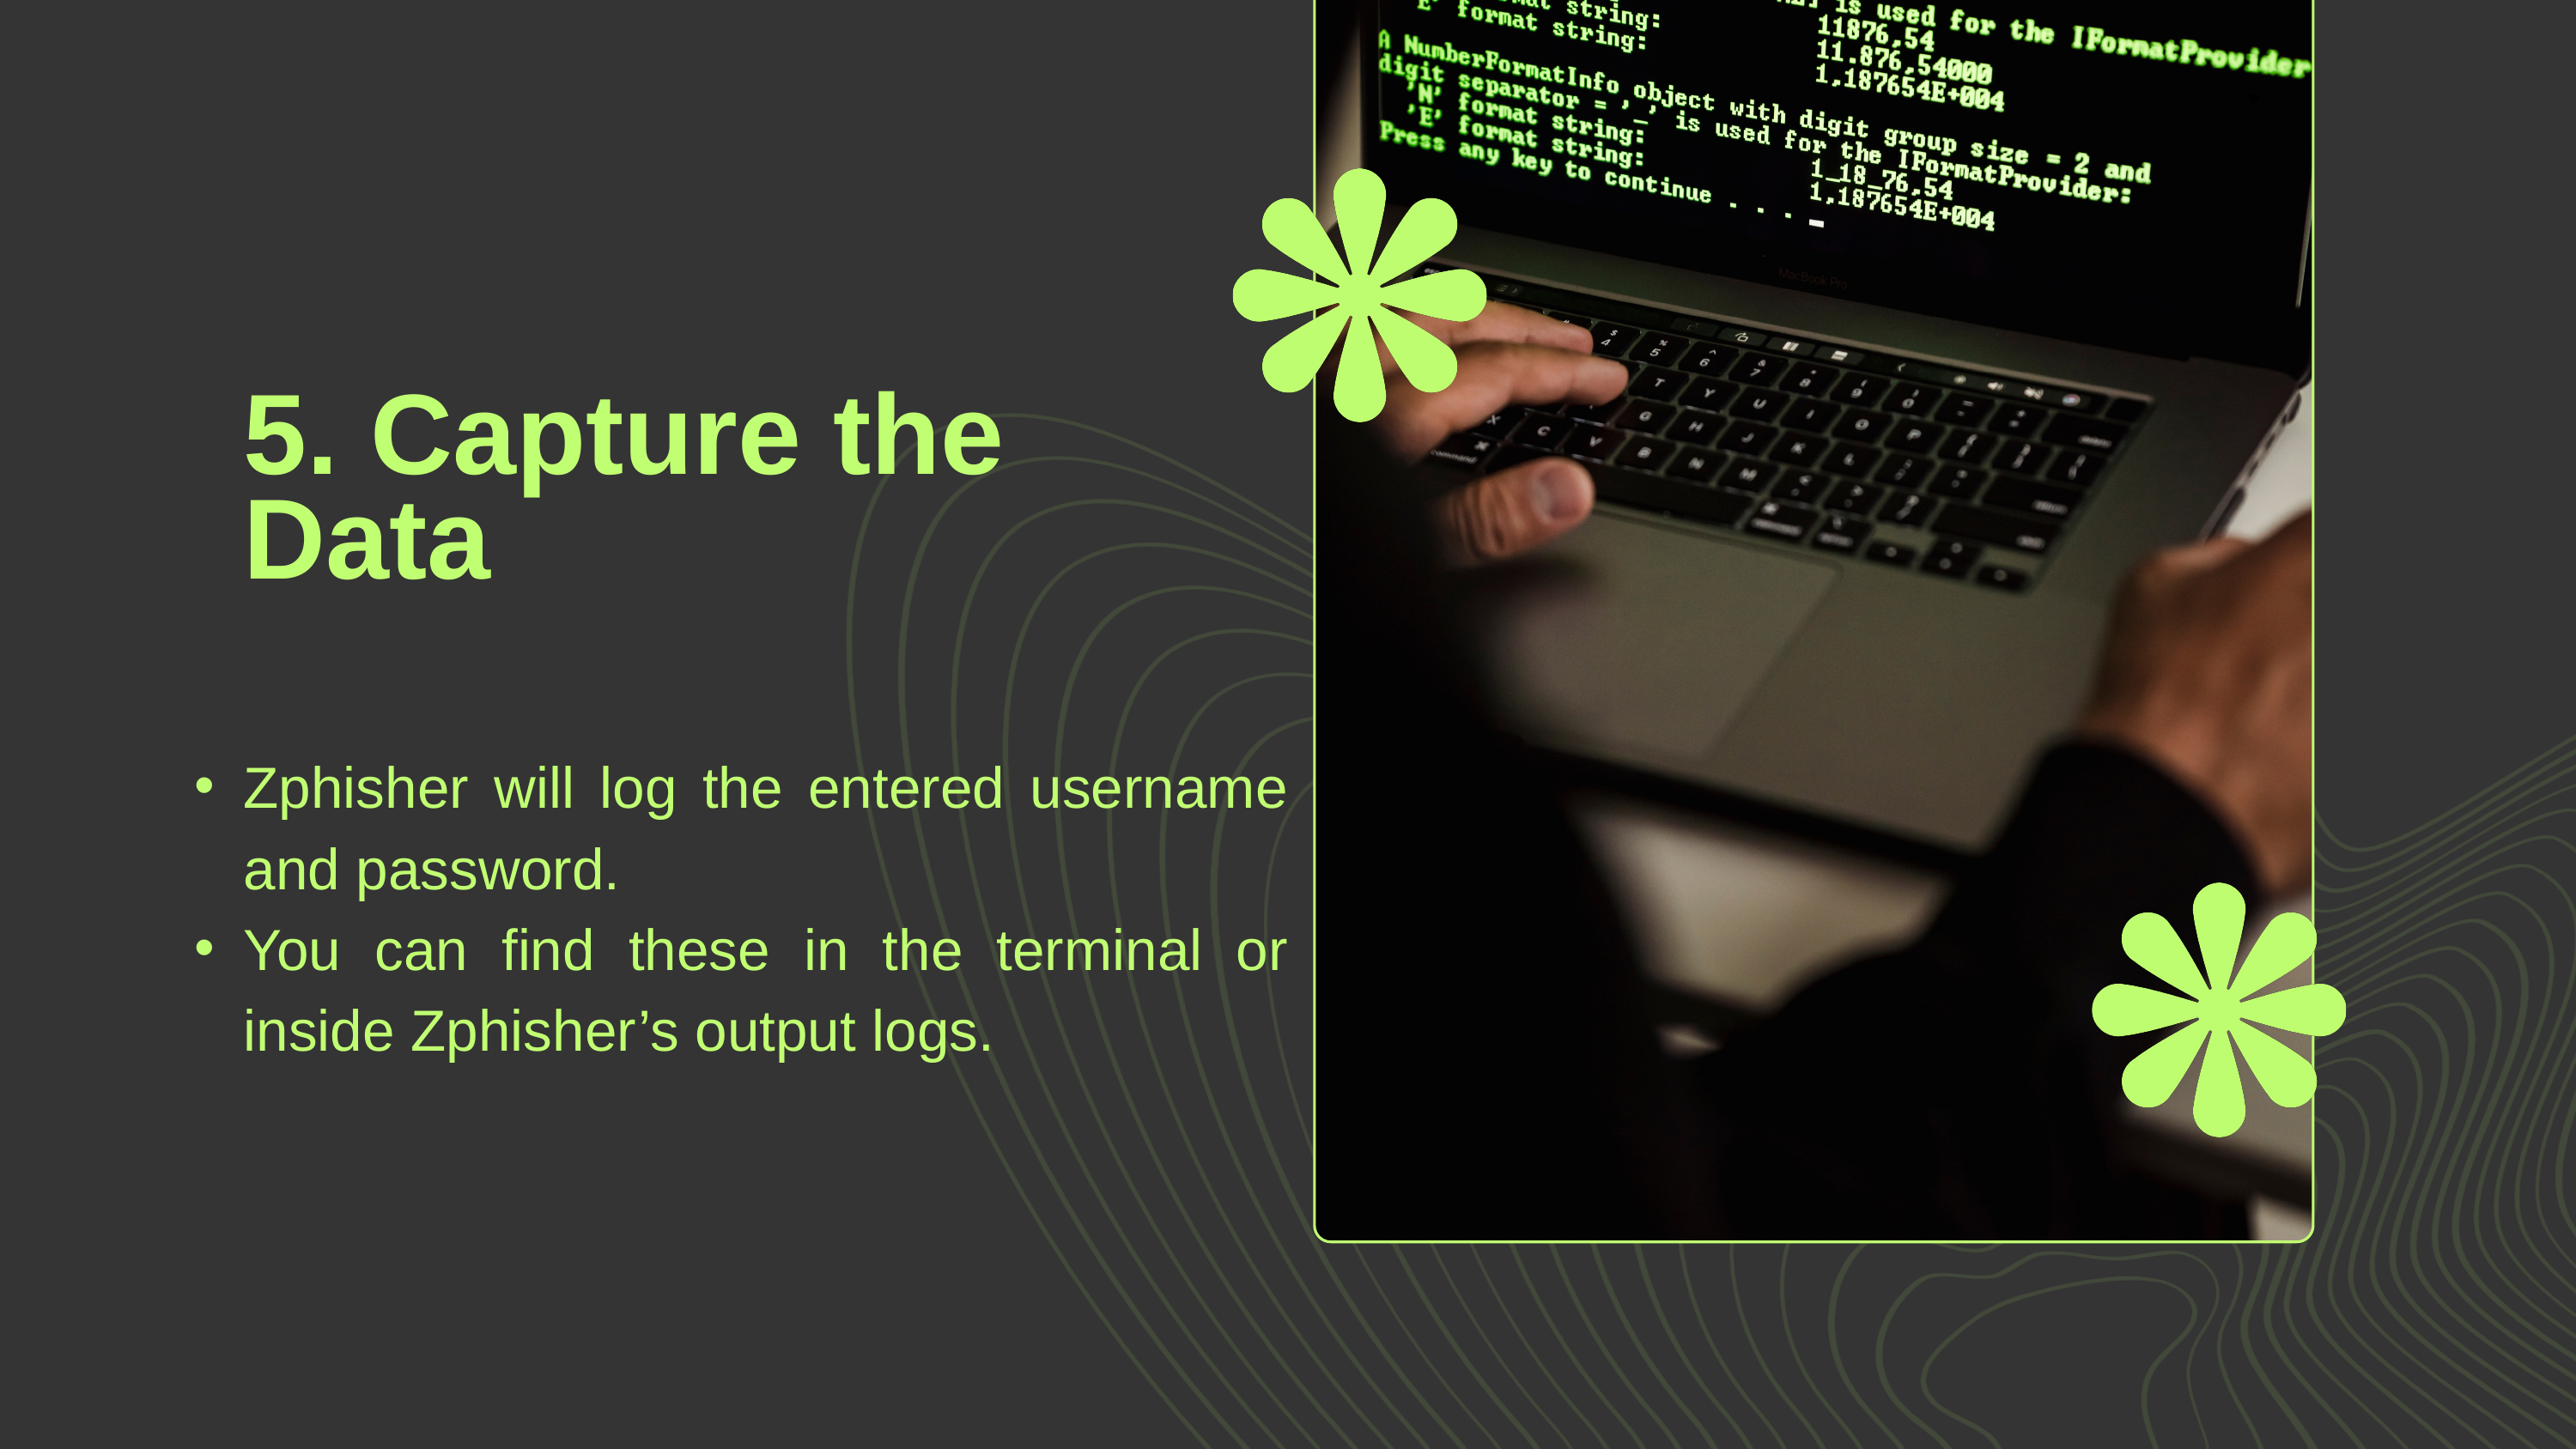

5. Capture the Data

Zphisher will log the entered username and password.
You can find these in the terminal or inside Zphisher’s output logs.